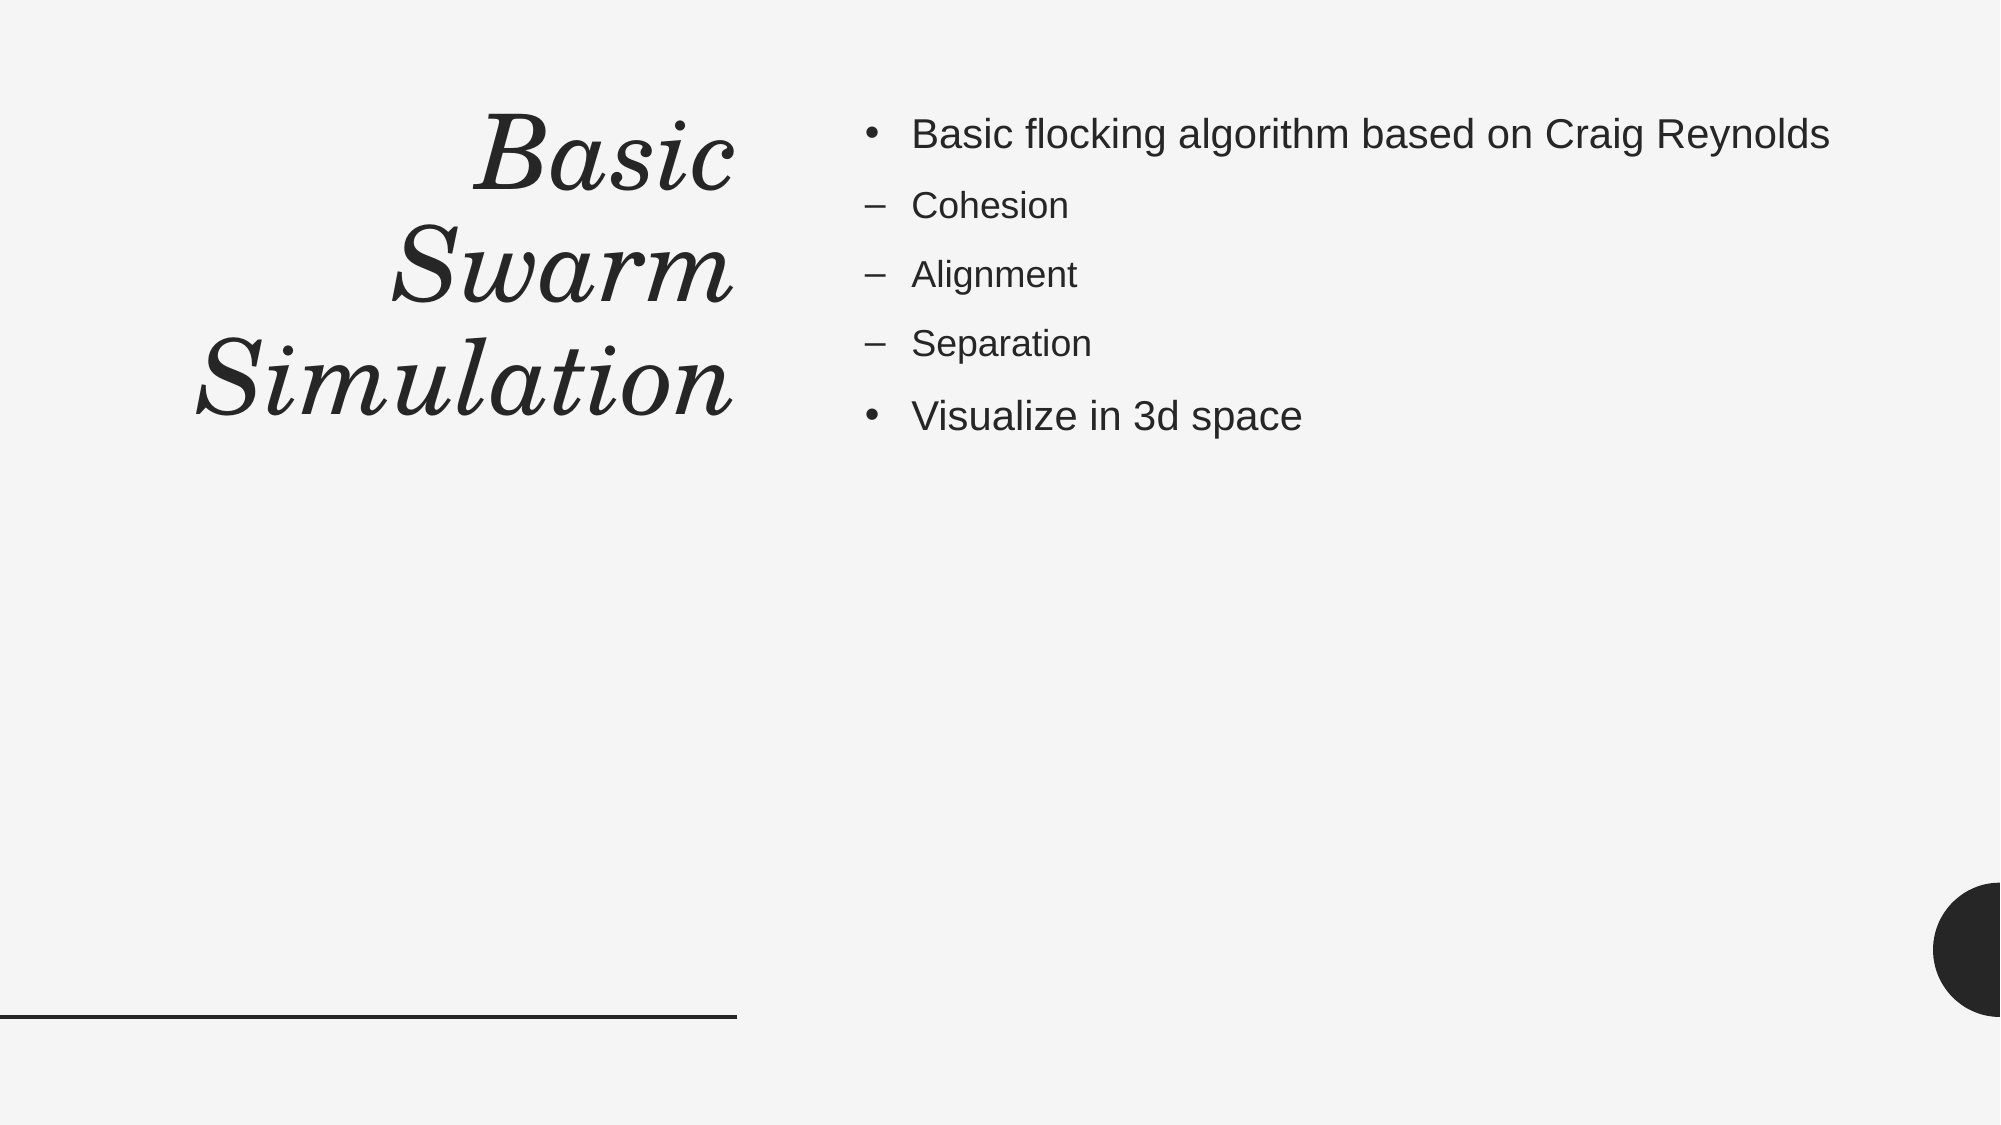

# Basic Swarm Simulation
Basic flocking algorithm based on Craig Reynolds
Cohesion
Alignment
Separation
Visualize in 3d space